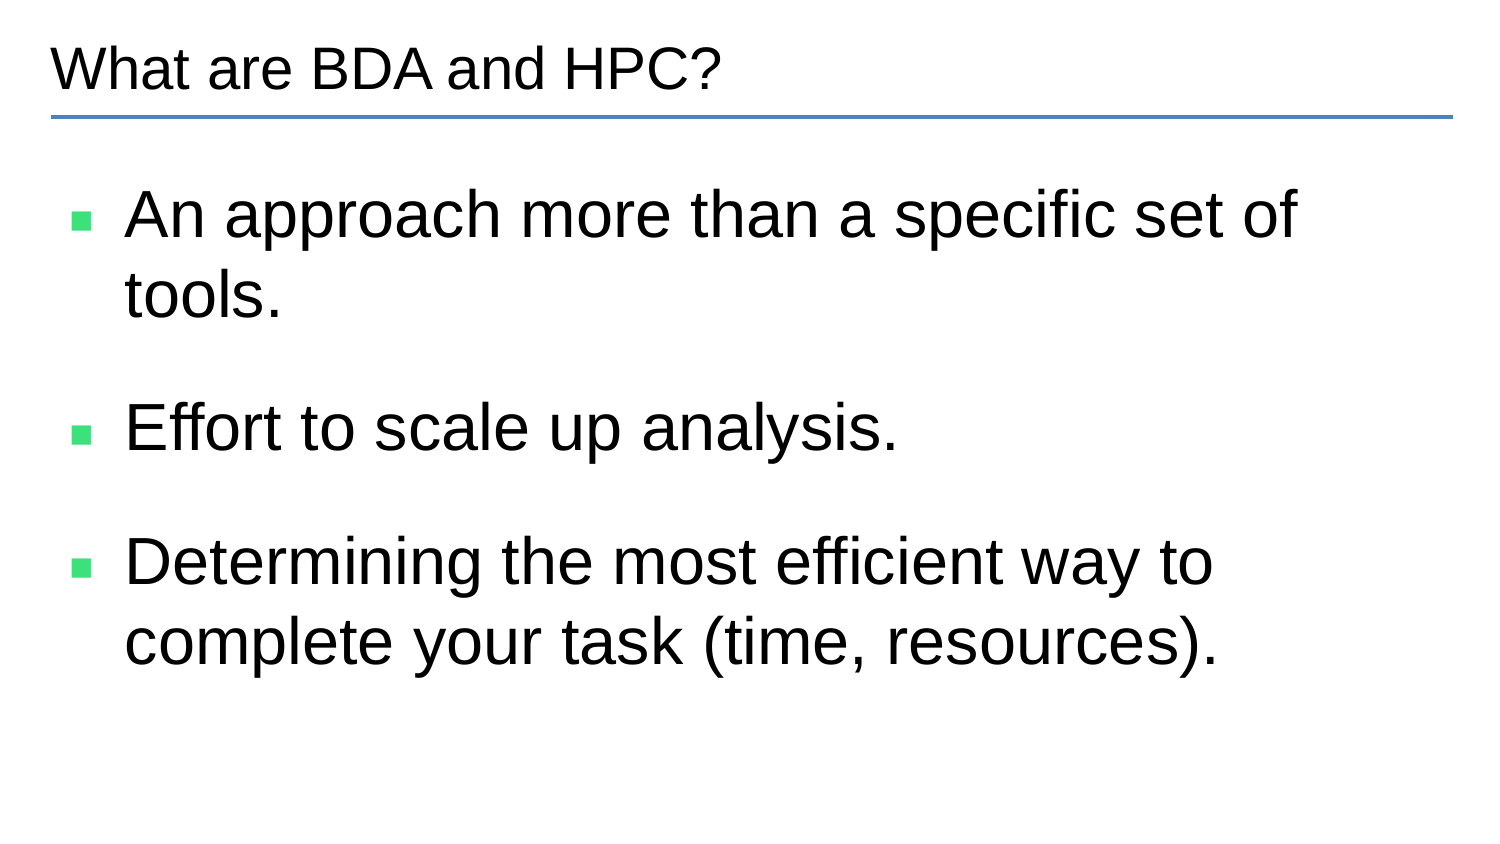

# What are BDA and HPC?
An approach more than a specific set of tools.
Effort to scale up analysis.
Determining the most efficient way to complete your task (time, resources).